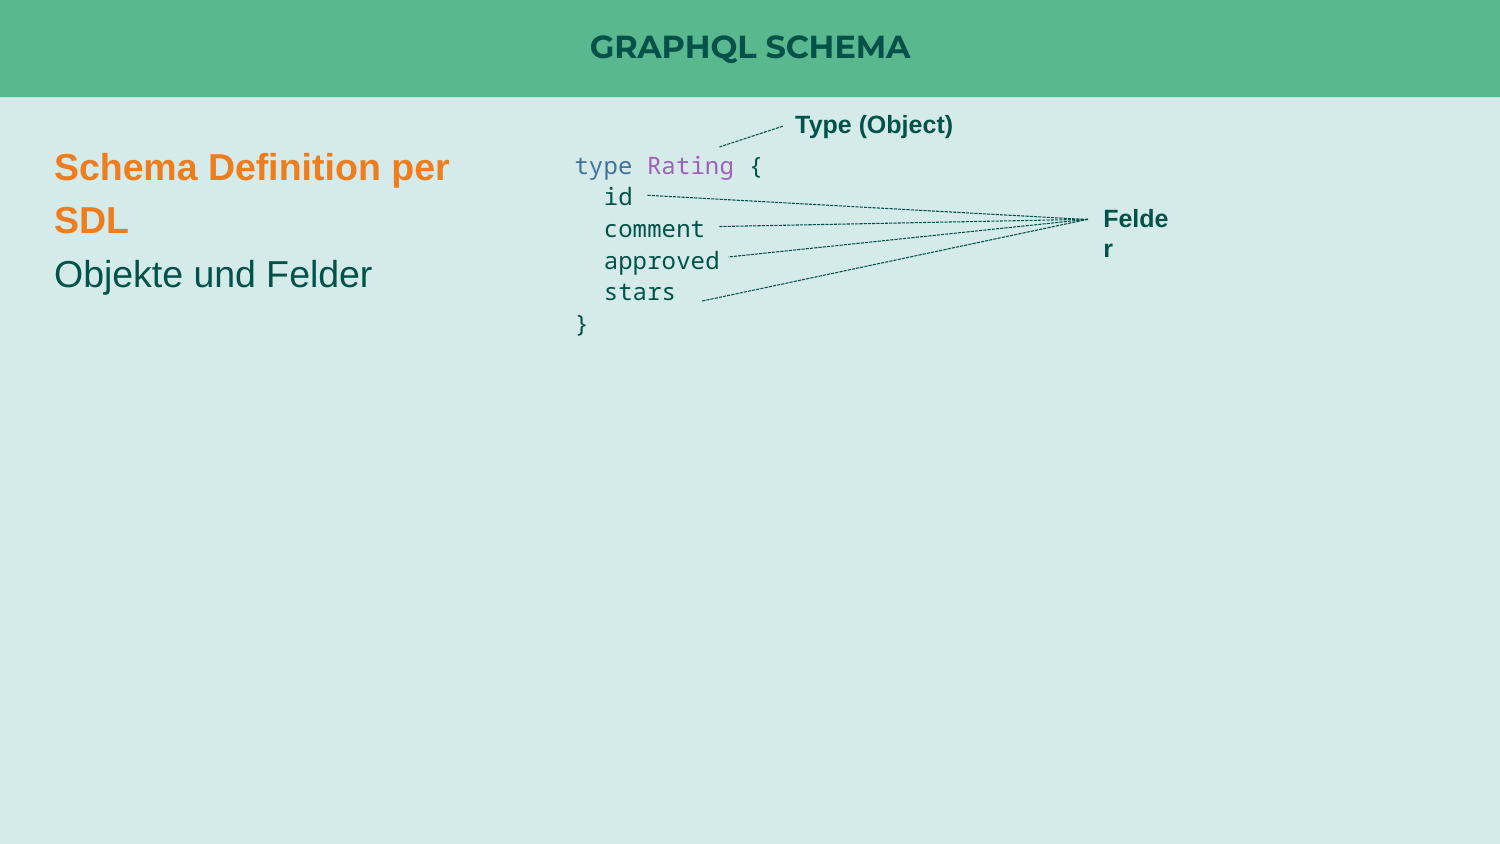

# GraphQL Schema
Type (Object)
Schema Definition per SDL
Objekte und Felder

type Rating {
  id
  comment
  approved
  stars
}

Felder